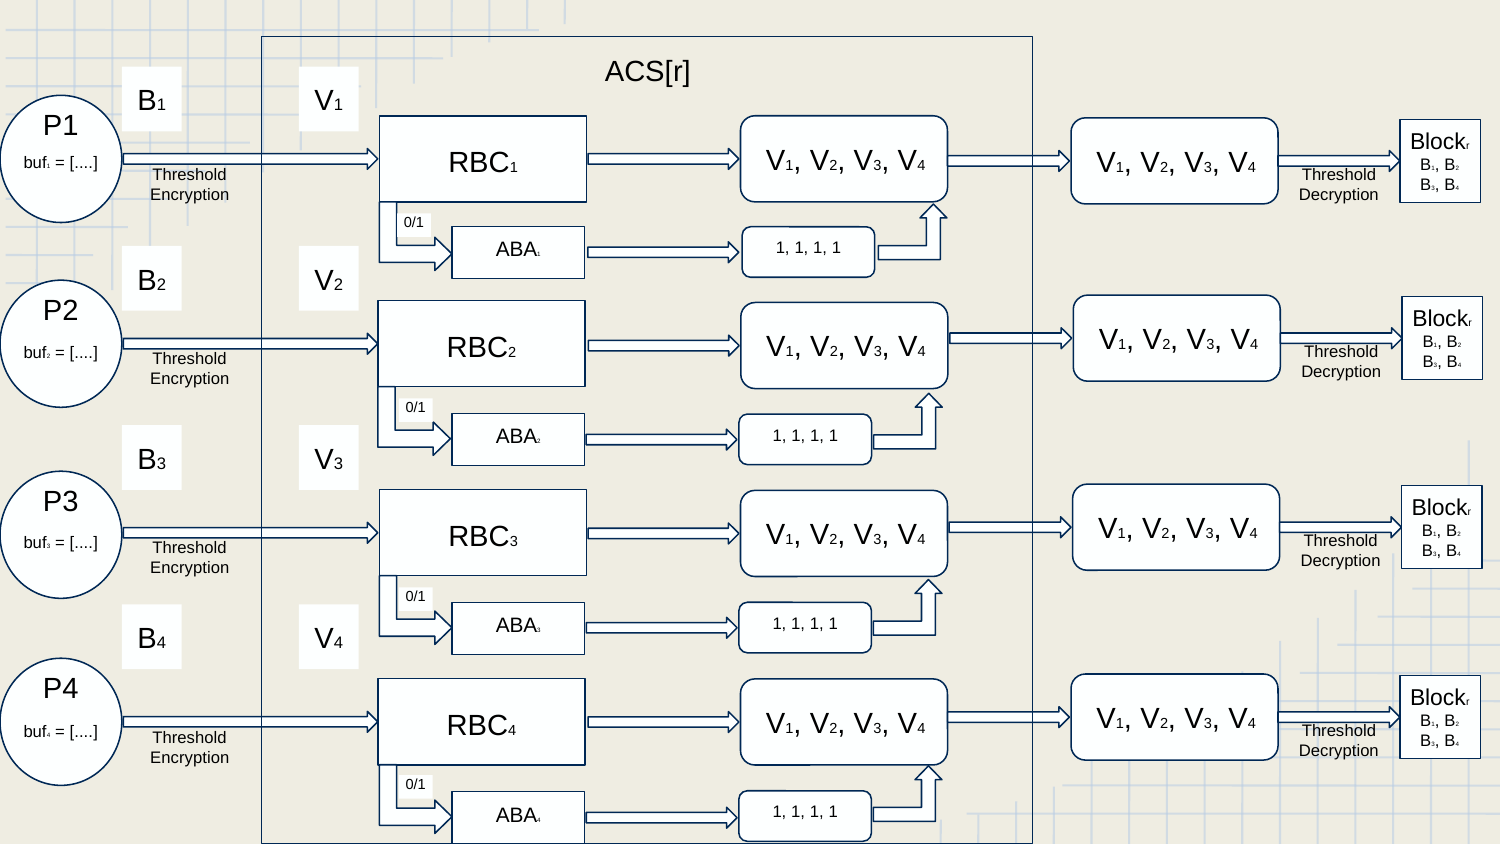

ACS[r]
B1
V1
P1

Blockr
B1, B2
B3, B4

V1, V2, V3, V4
RBC1
V1, V2, V3, V4
buf1 = [....]

Threshold
Encryption

Threshold
Decryption

0/1
ABA1

1, 1, 1, 1

B2
V2
P2

Blockr
B1, B2
B3, B4

V1, V2, V3, V4
V1, V2, V3, V4
RBC2
Threshold
Decryption

buf2 = [....]
Threshold
Encryption

0/1
ABA2

1, 1, 1, 1
B3
V3

P3

Blockr
B1, B2
B3, B4

V1, V2, V3, V4
V1, V2, V3, V4
RBC3
Threshold
Decryption

Threshold
Encryption
buf3 = [....]

0/1
ABA3

1, 1, 1, 1
B4
V4

P4

Blockr
B1, B2
B3, B4

V1, V2, V3, V4
V1, V2, V3, V4
RBC4
Threshold
Decryption

buf4 = [....]

Threshold
Encryption

0/1
ABA4

1, 1, 1, 1